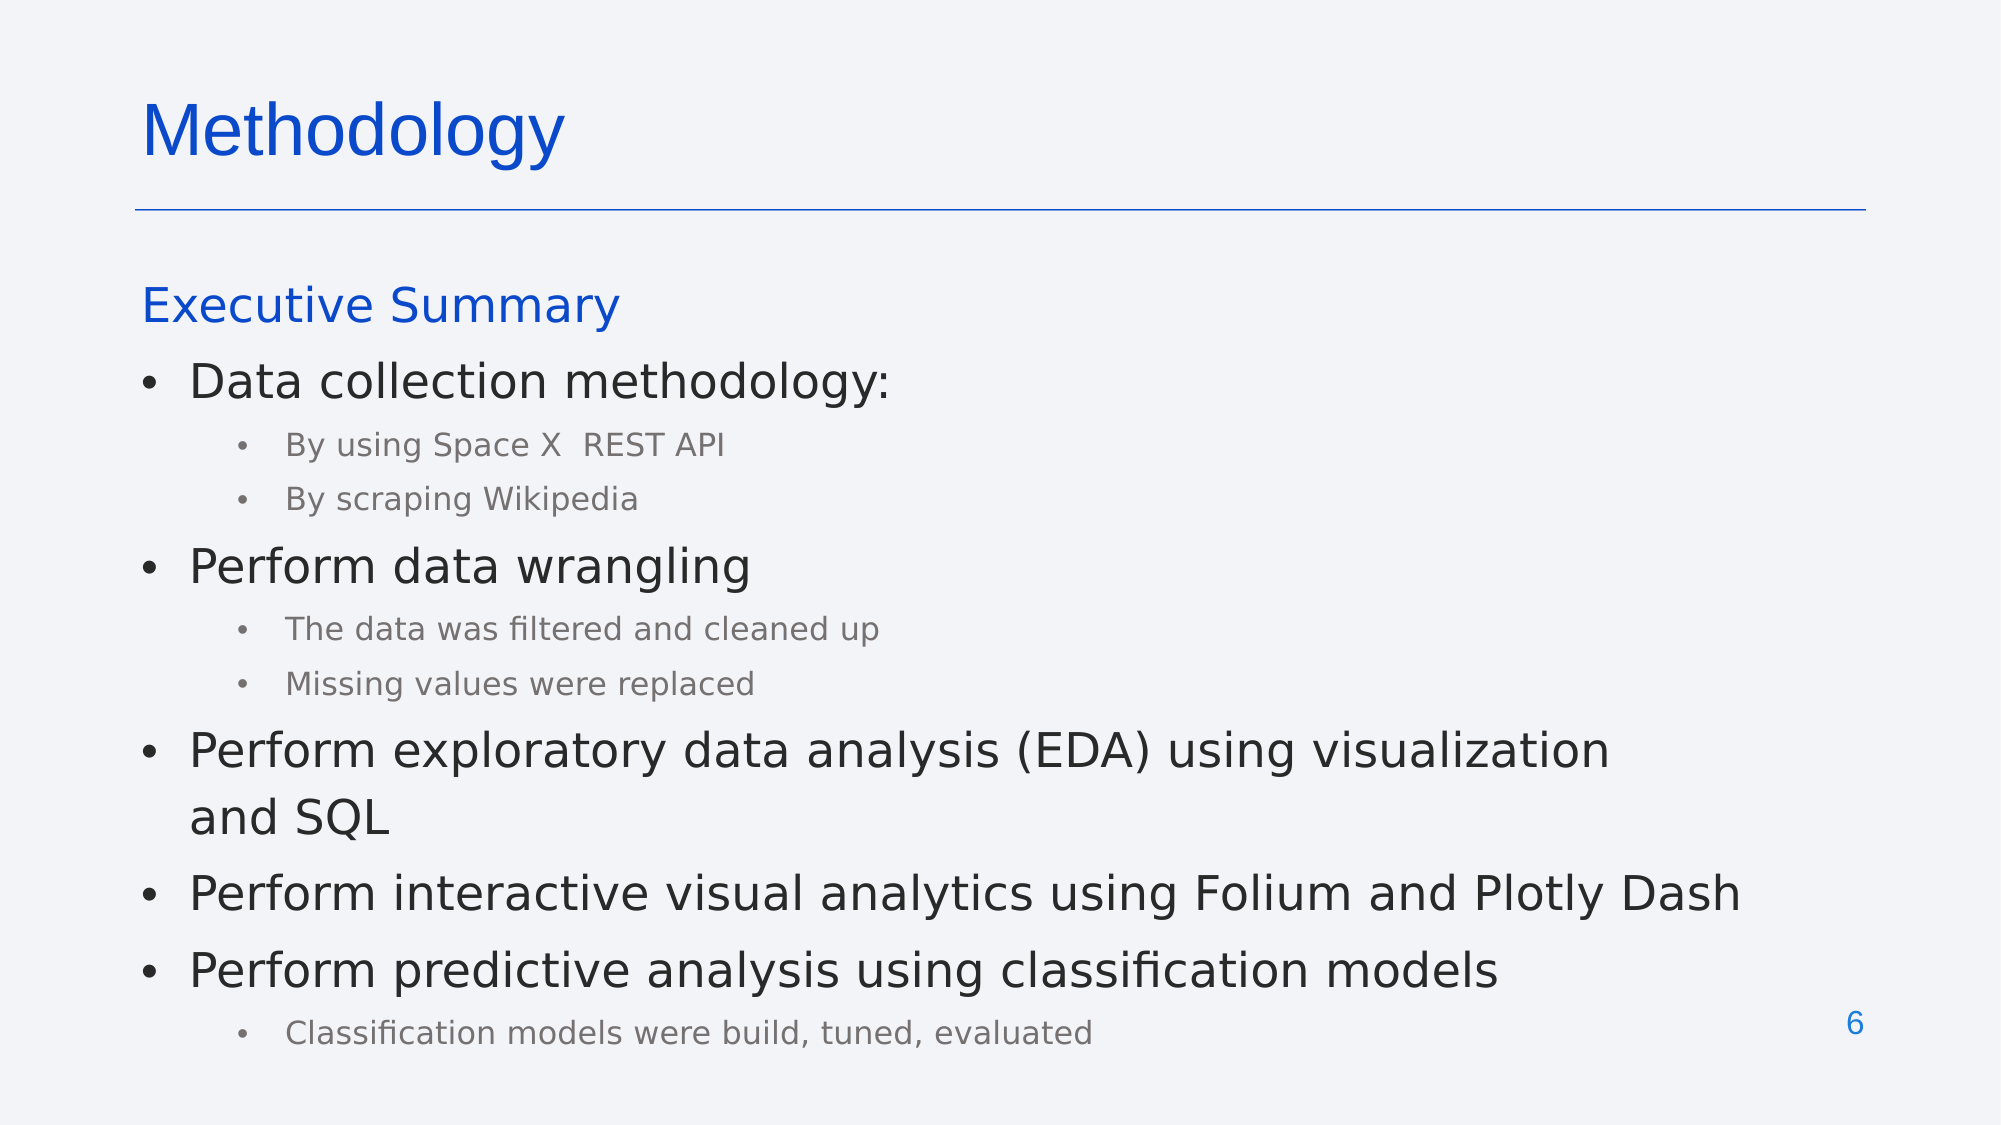

Methodology
Executive Summary
Data collection methodology:
By using Space X  REST API
By scraping Wikipedia
Perform data wrangling
The data was filtered and cleaned up
Missing values were replaced
Perform exploratory data analysis (EDA) using visualization and SQL
Perform interactive visual analytics using Folium and Plotly Dash
Perform predictive analysis using classification models
Classification models were build, tuned, evaluated

6